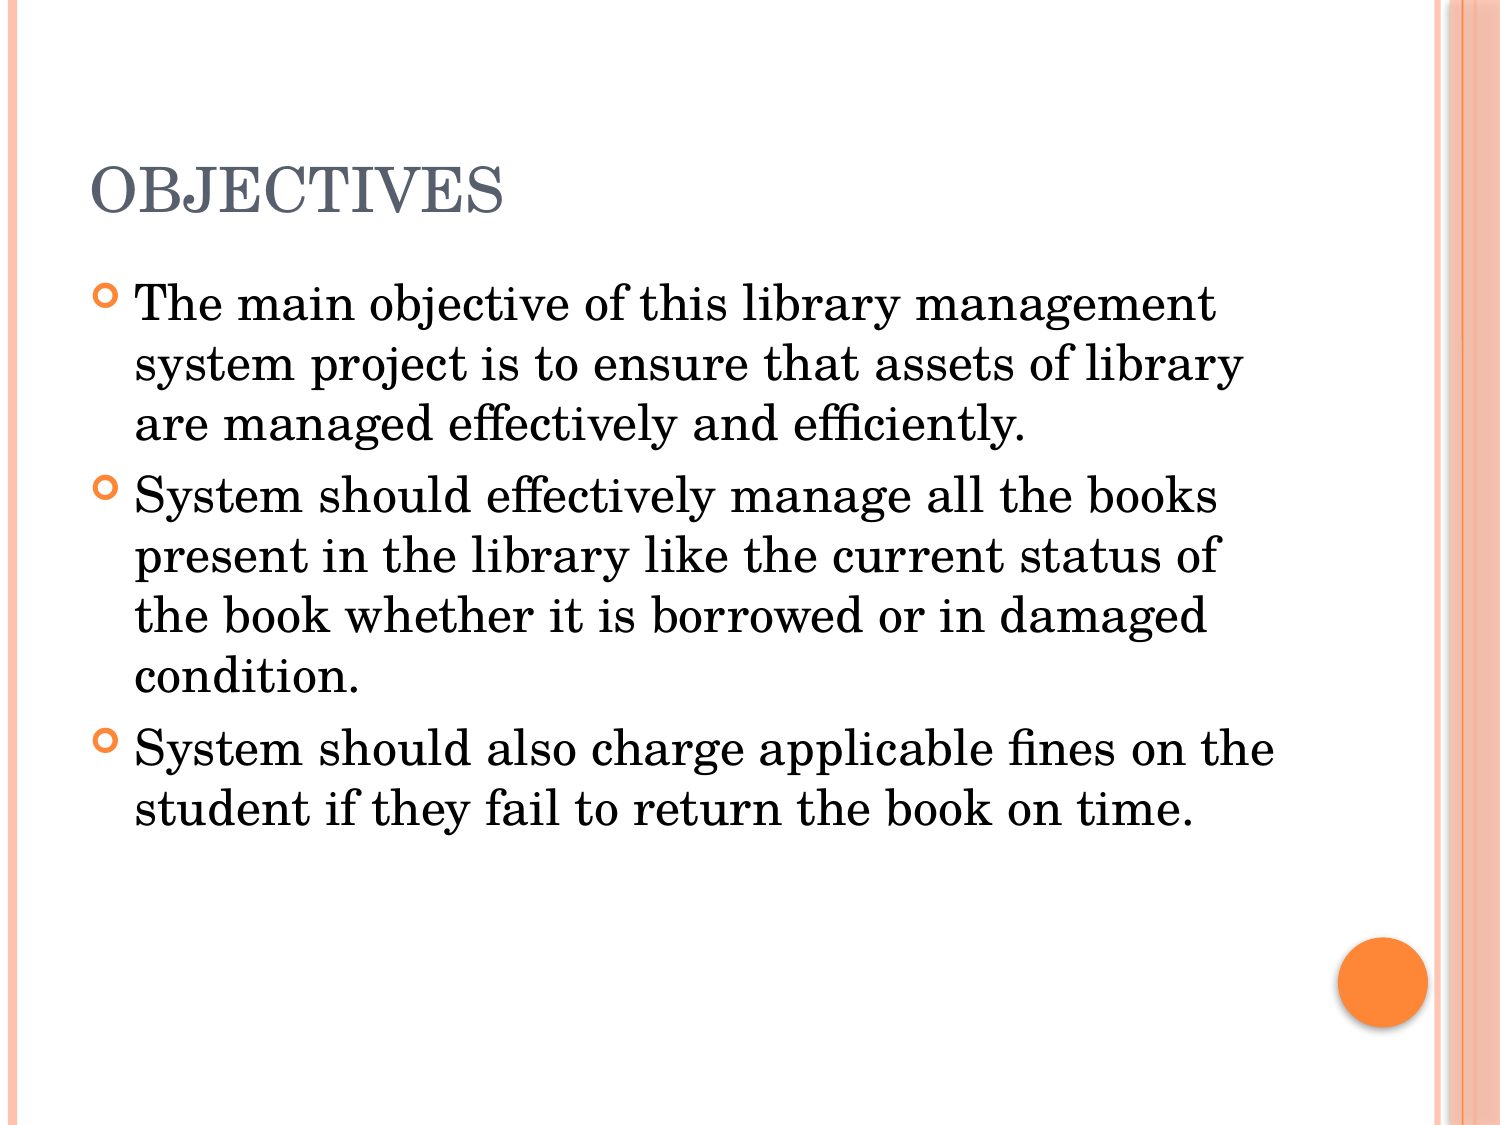

# Objectives
The main objective of this library management system project is to ensure that assets of library are managed effectively and efficiently.
System should effectively manage all the books present in the library like the current status of the book whether it is borrowed or in damaged condition.
System should also charge applicable fines on the student if they fail to return the book on time.